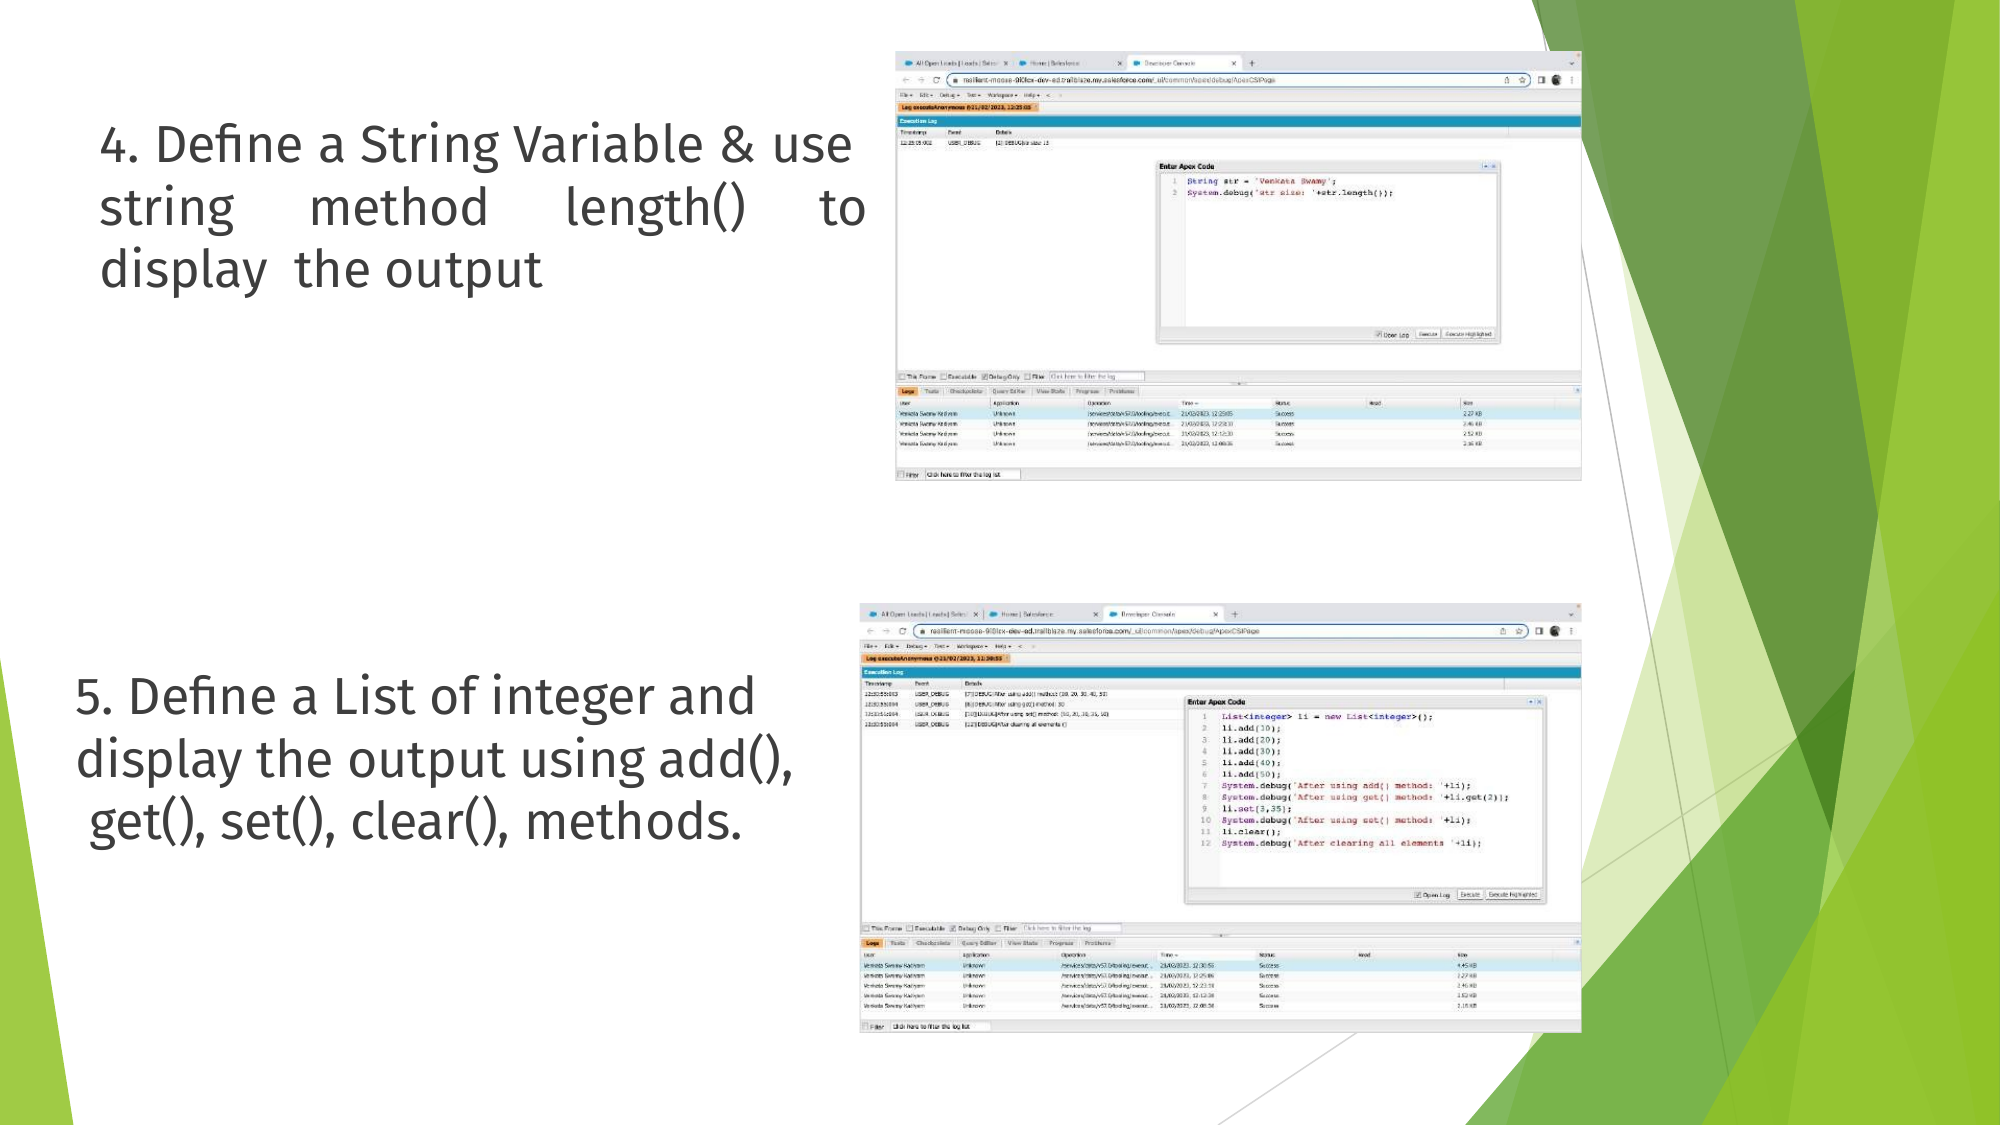

# 4. Define a String Variable & use  string method length() to display  the output

5. Define a List of integer and  display the output using add(),  get(), set(), clear(), methods.